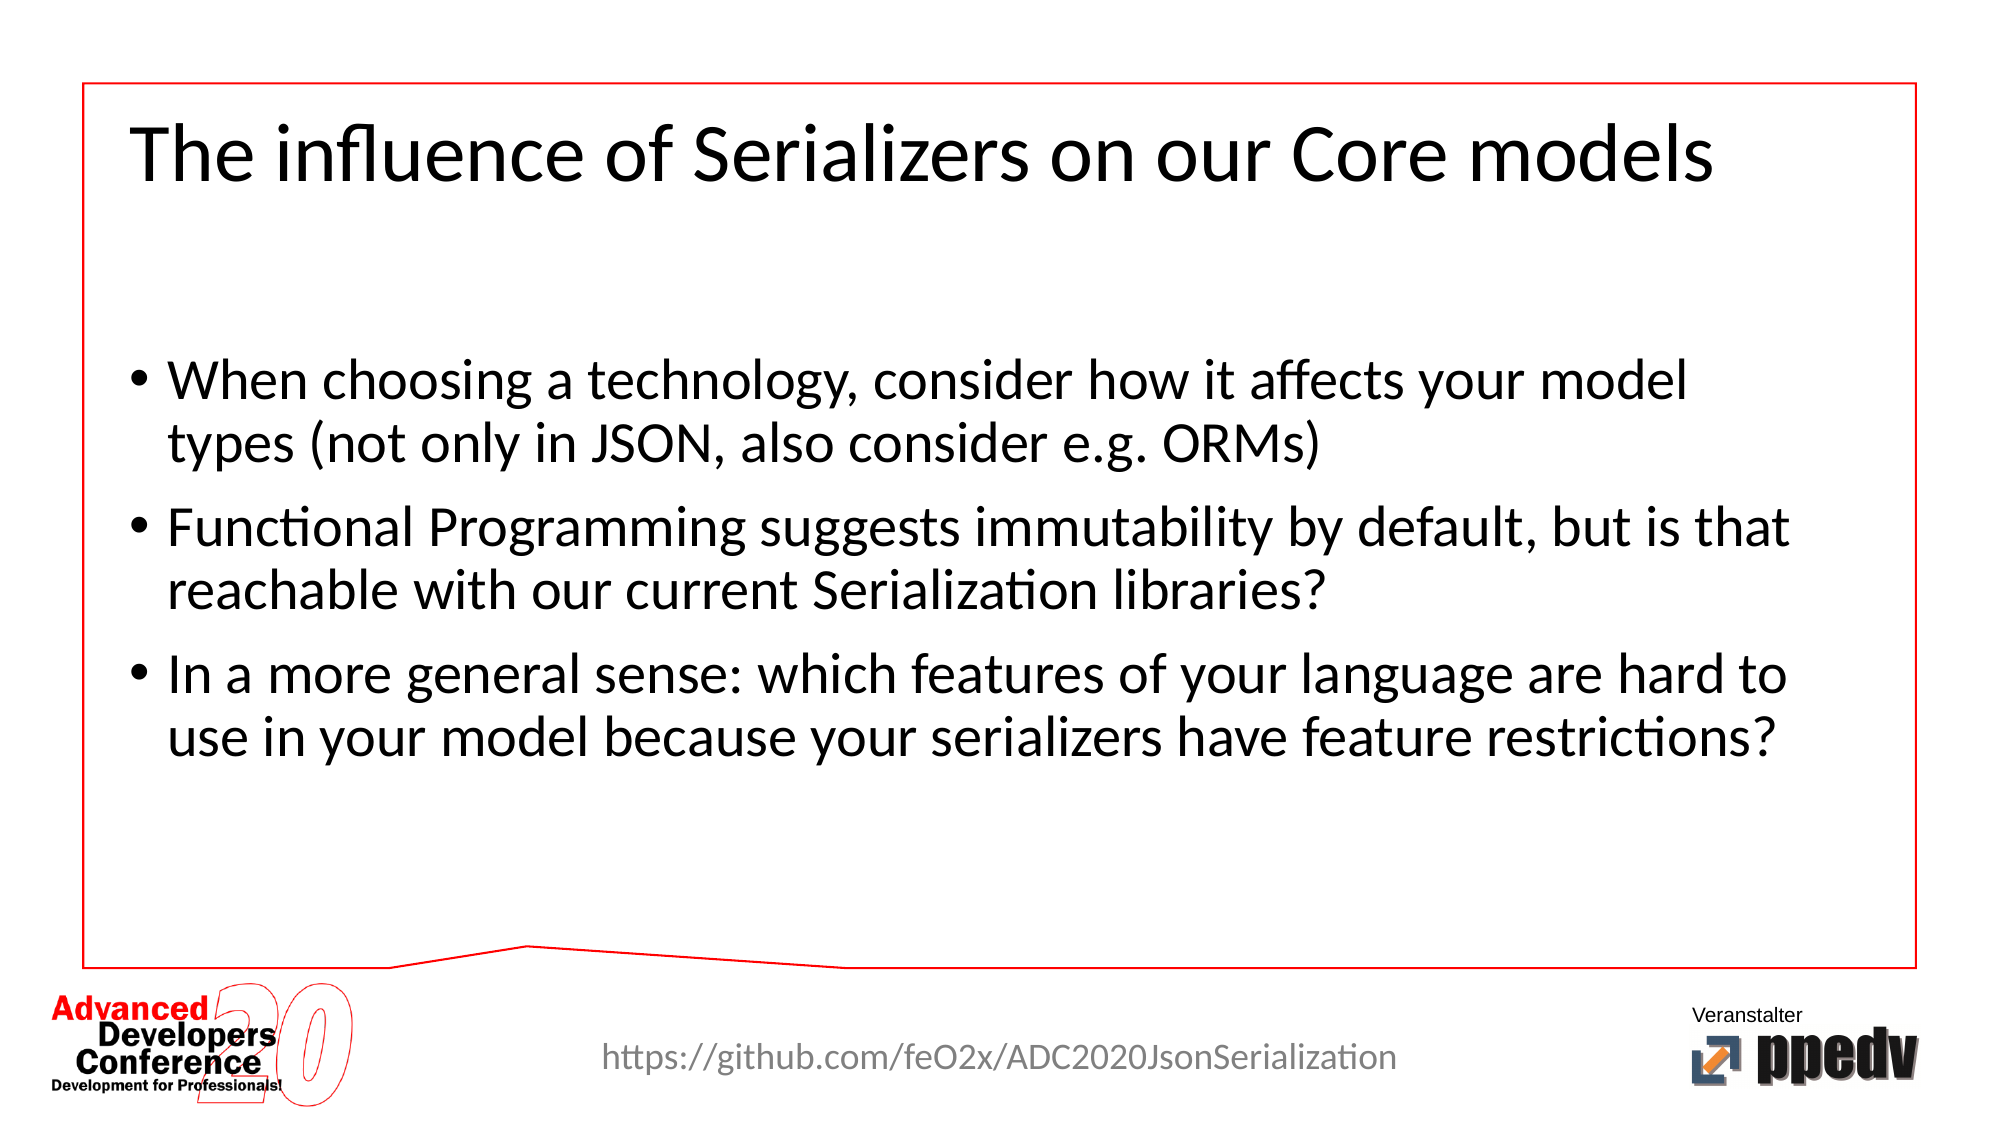

# The influence of Serializers on our Core models
When choosing a technology, consider how it affects your model types (not only in JSON, also consider e.g. ORMs)
Functional Programming suggests immutability by default, but is that reachable with our current Serialization libraries?
In a more general sense: which features of your language are hard to use in your model because your serializers have feature restrictions?